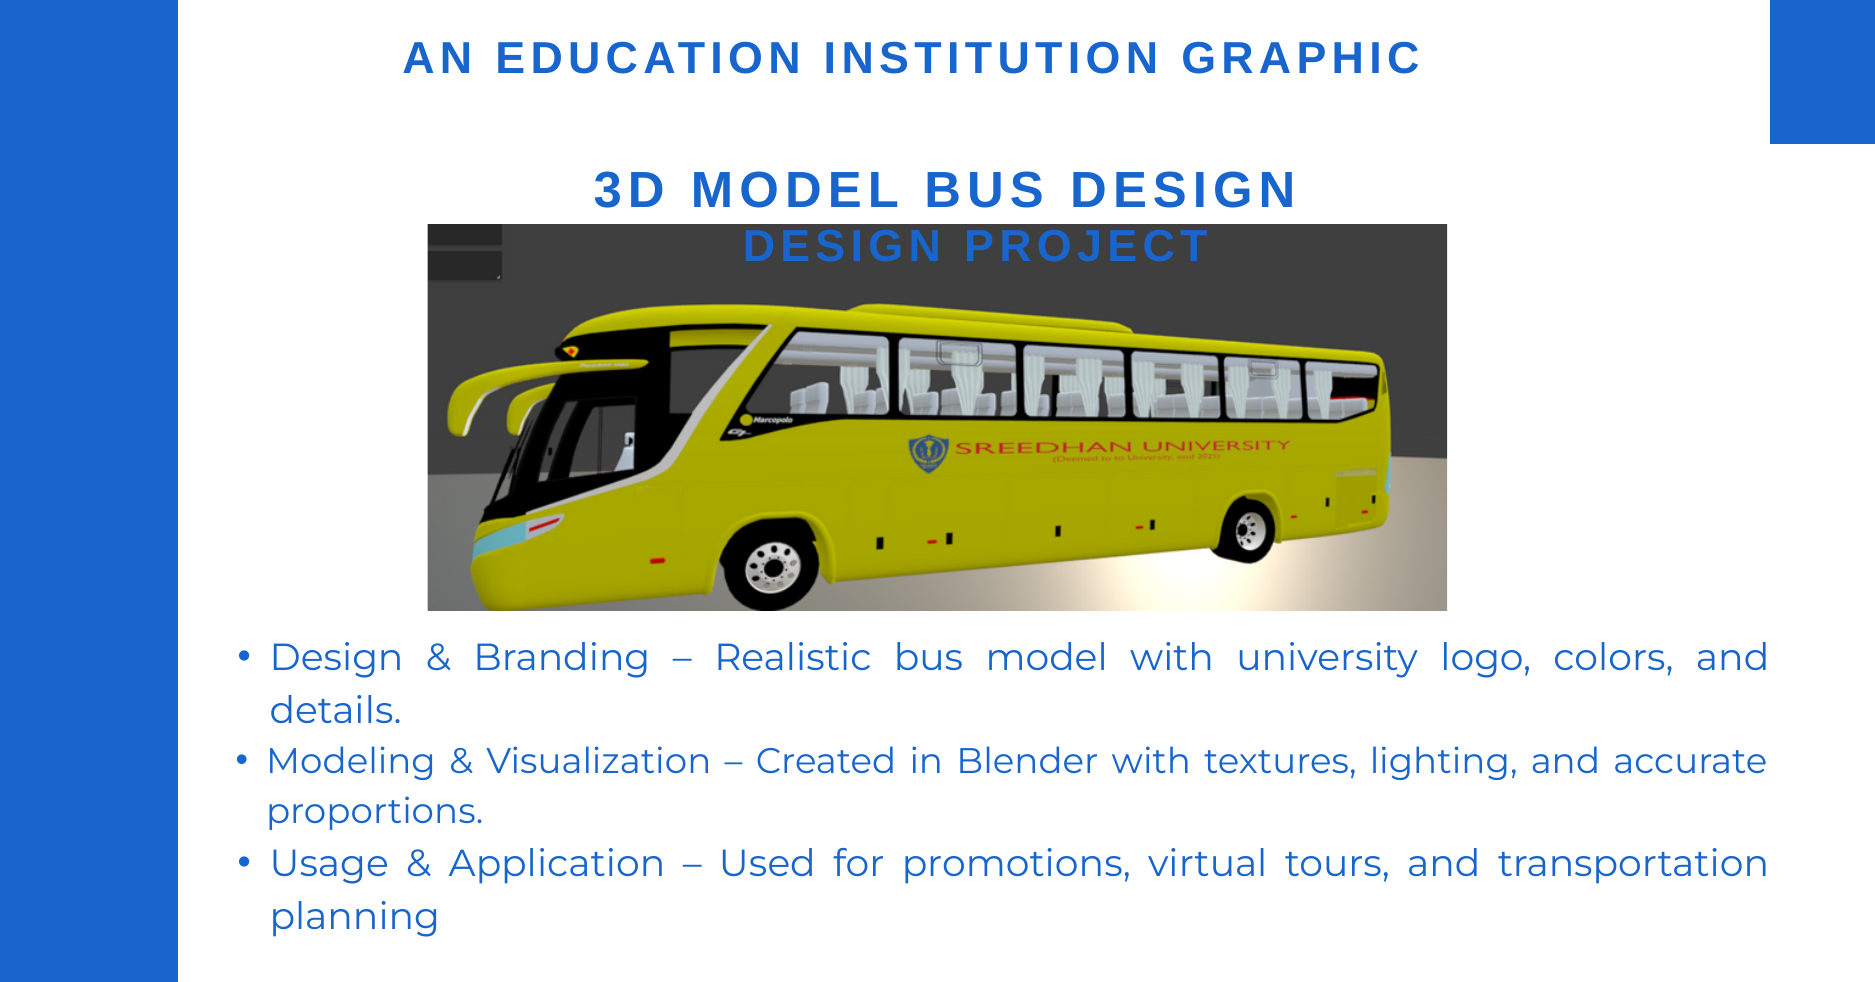

AN EDUCATION INSTITUTION GRAPHIC
                   DESIGN PROJECT
3D MODEL BUS DESIGN

Design & Branding – Realistic bus model with university logo, colors, and details.
Modeling & Visualization – Created in Blender with textures, lighting, and accurate proportions.
Usage & Application – Used for promotions, virtual tours, and transportation planning